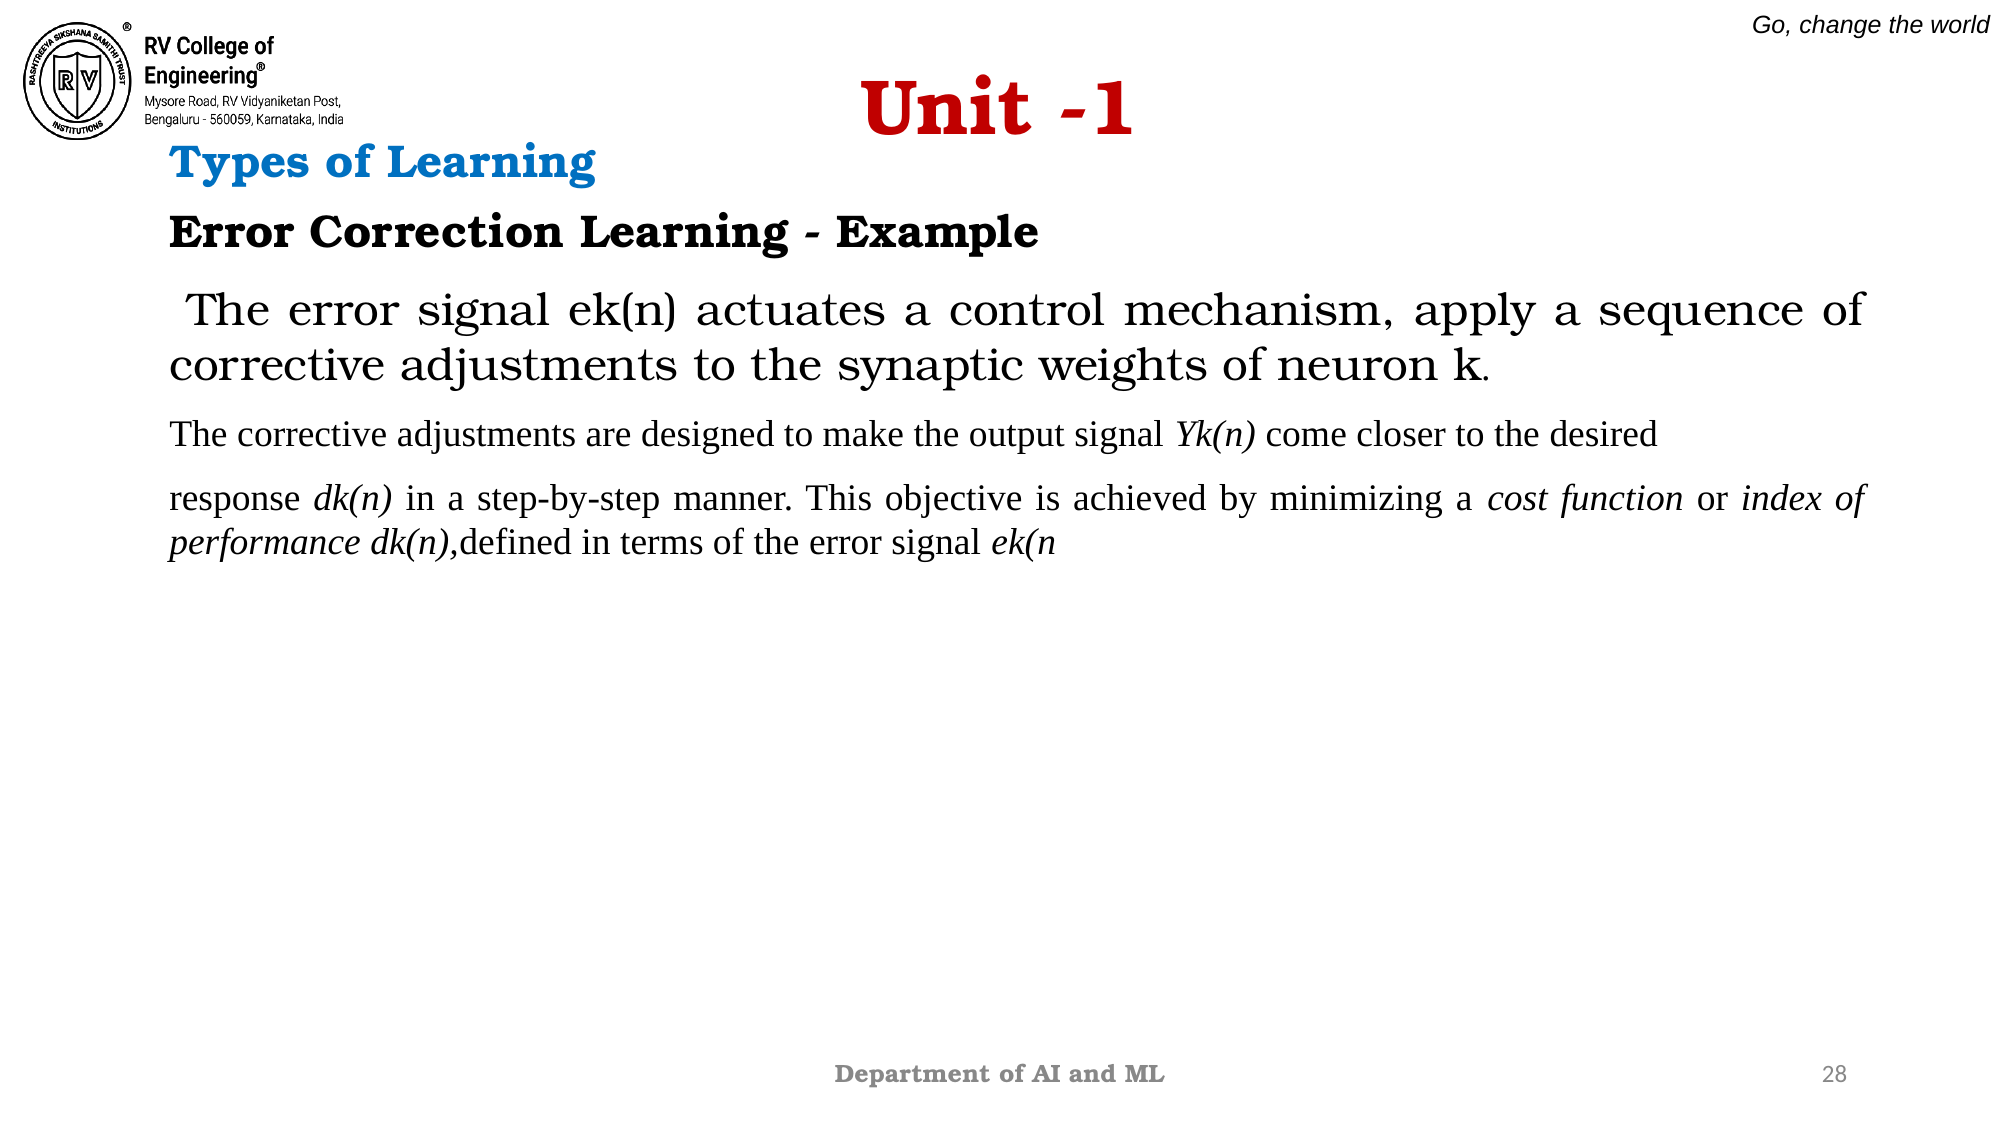

# Unit -1
Types of Learning
Error Correction Learning - Example
 The error signal ek(n) actuates a control mechanism, apply a sequence of corrective adjustments to the synaptic weights of neuron k.
The corrective adjustments are designed to make the output signal Yk(n) come closer to the desired
response dk(n) in a step-by-step manner. This objective is achieved by minimizing a cost function or index of performance dk(n),defined in terms of the error signal ek(n
Department of AI and ML
28